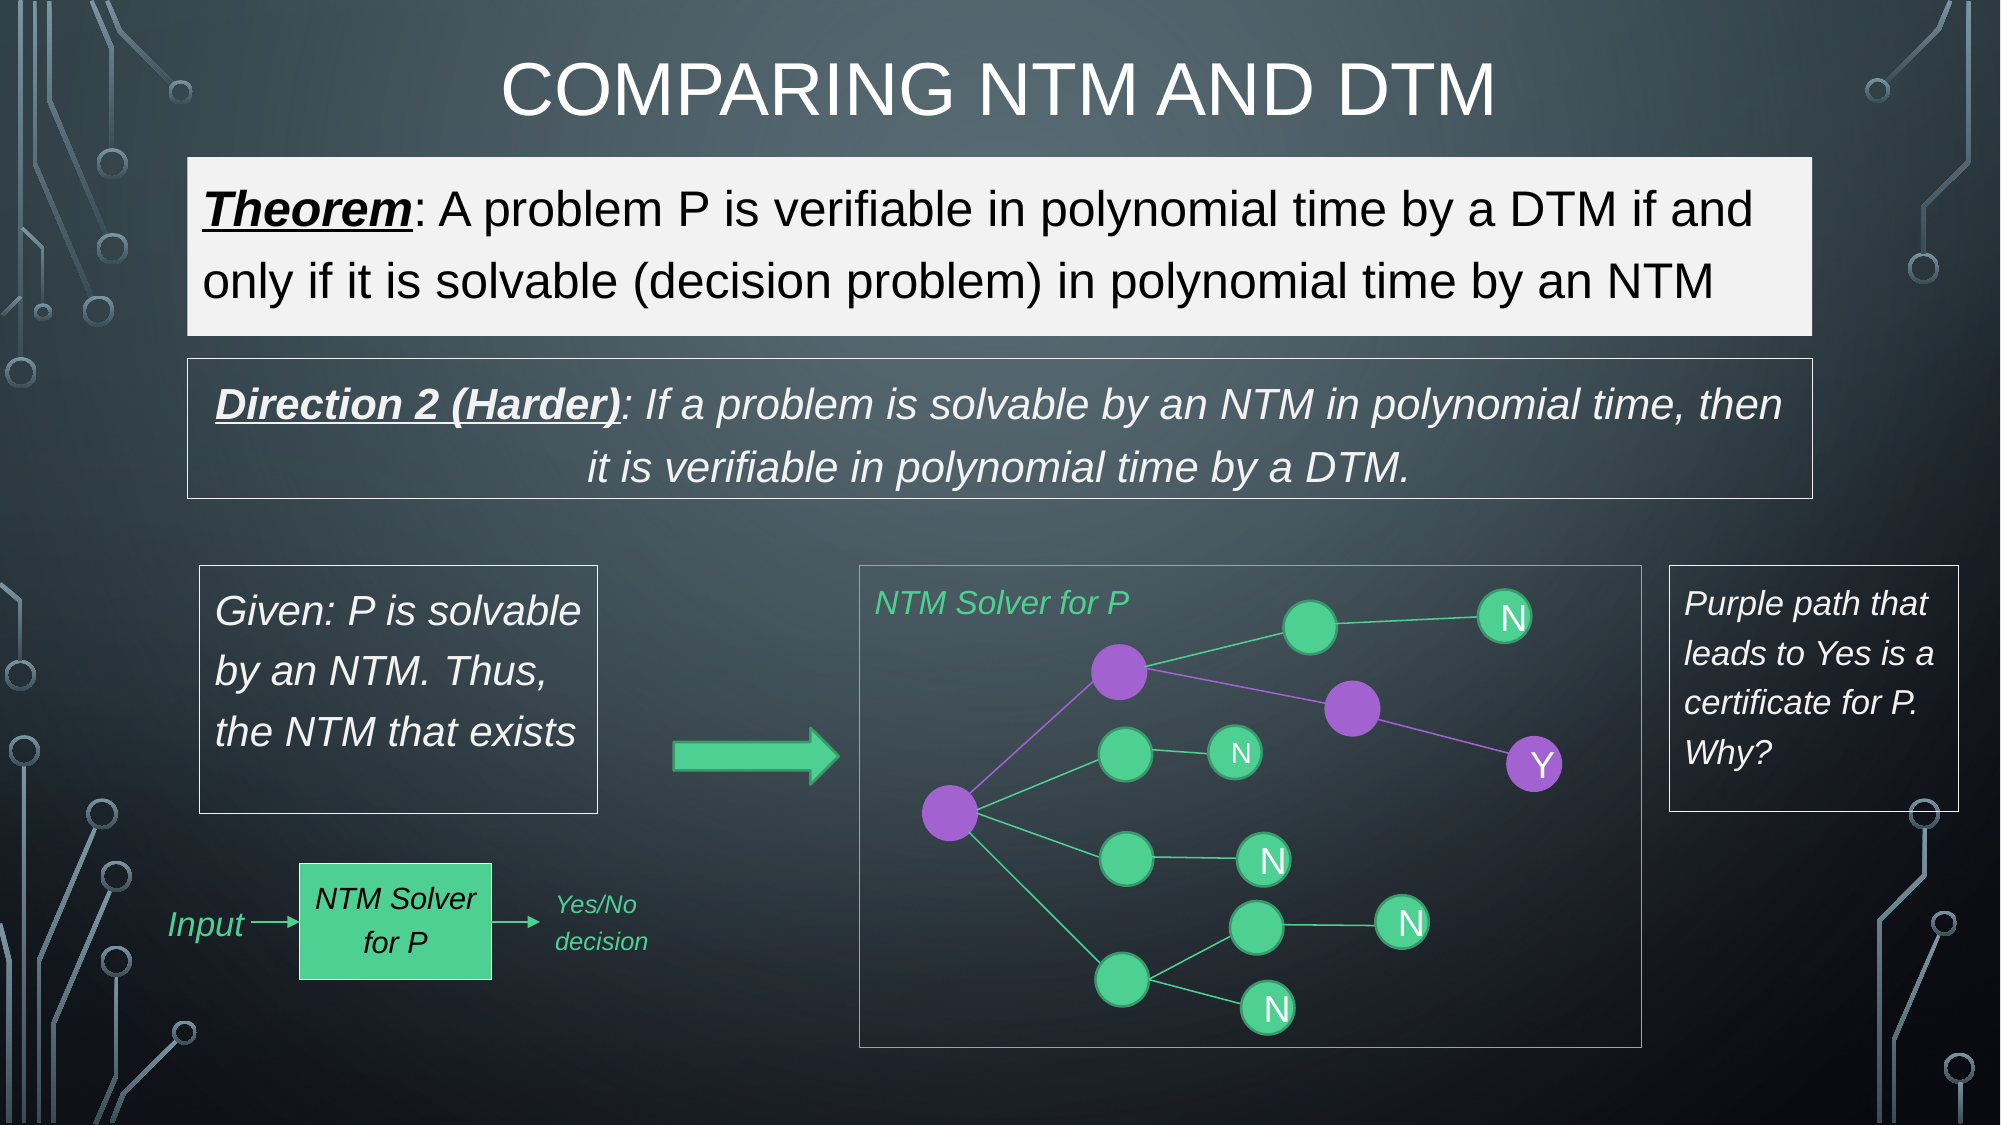

# Comparing NTM and DTM
Theorem: A problem P is verifiable in polynomial time by a DTM if and only if it is solvable (decision problem) in polynomial time by an NTM
Direction 2 (Harder): If a problem is solvable by an NTM in polynomial time, then it is verifiable in polynomial time by a DTM.
Purple path that leads to Yes is a certificate for P. Why?
NTM Solver for P
N

N

Y

N
N

N
Given: P is solvable by an NTM. Thus, the NTM that exists

NTM Solver for P
Yes/No
decision
Input